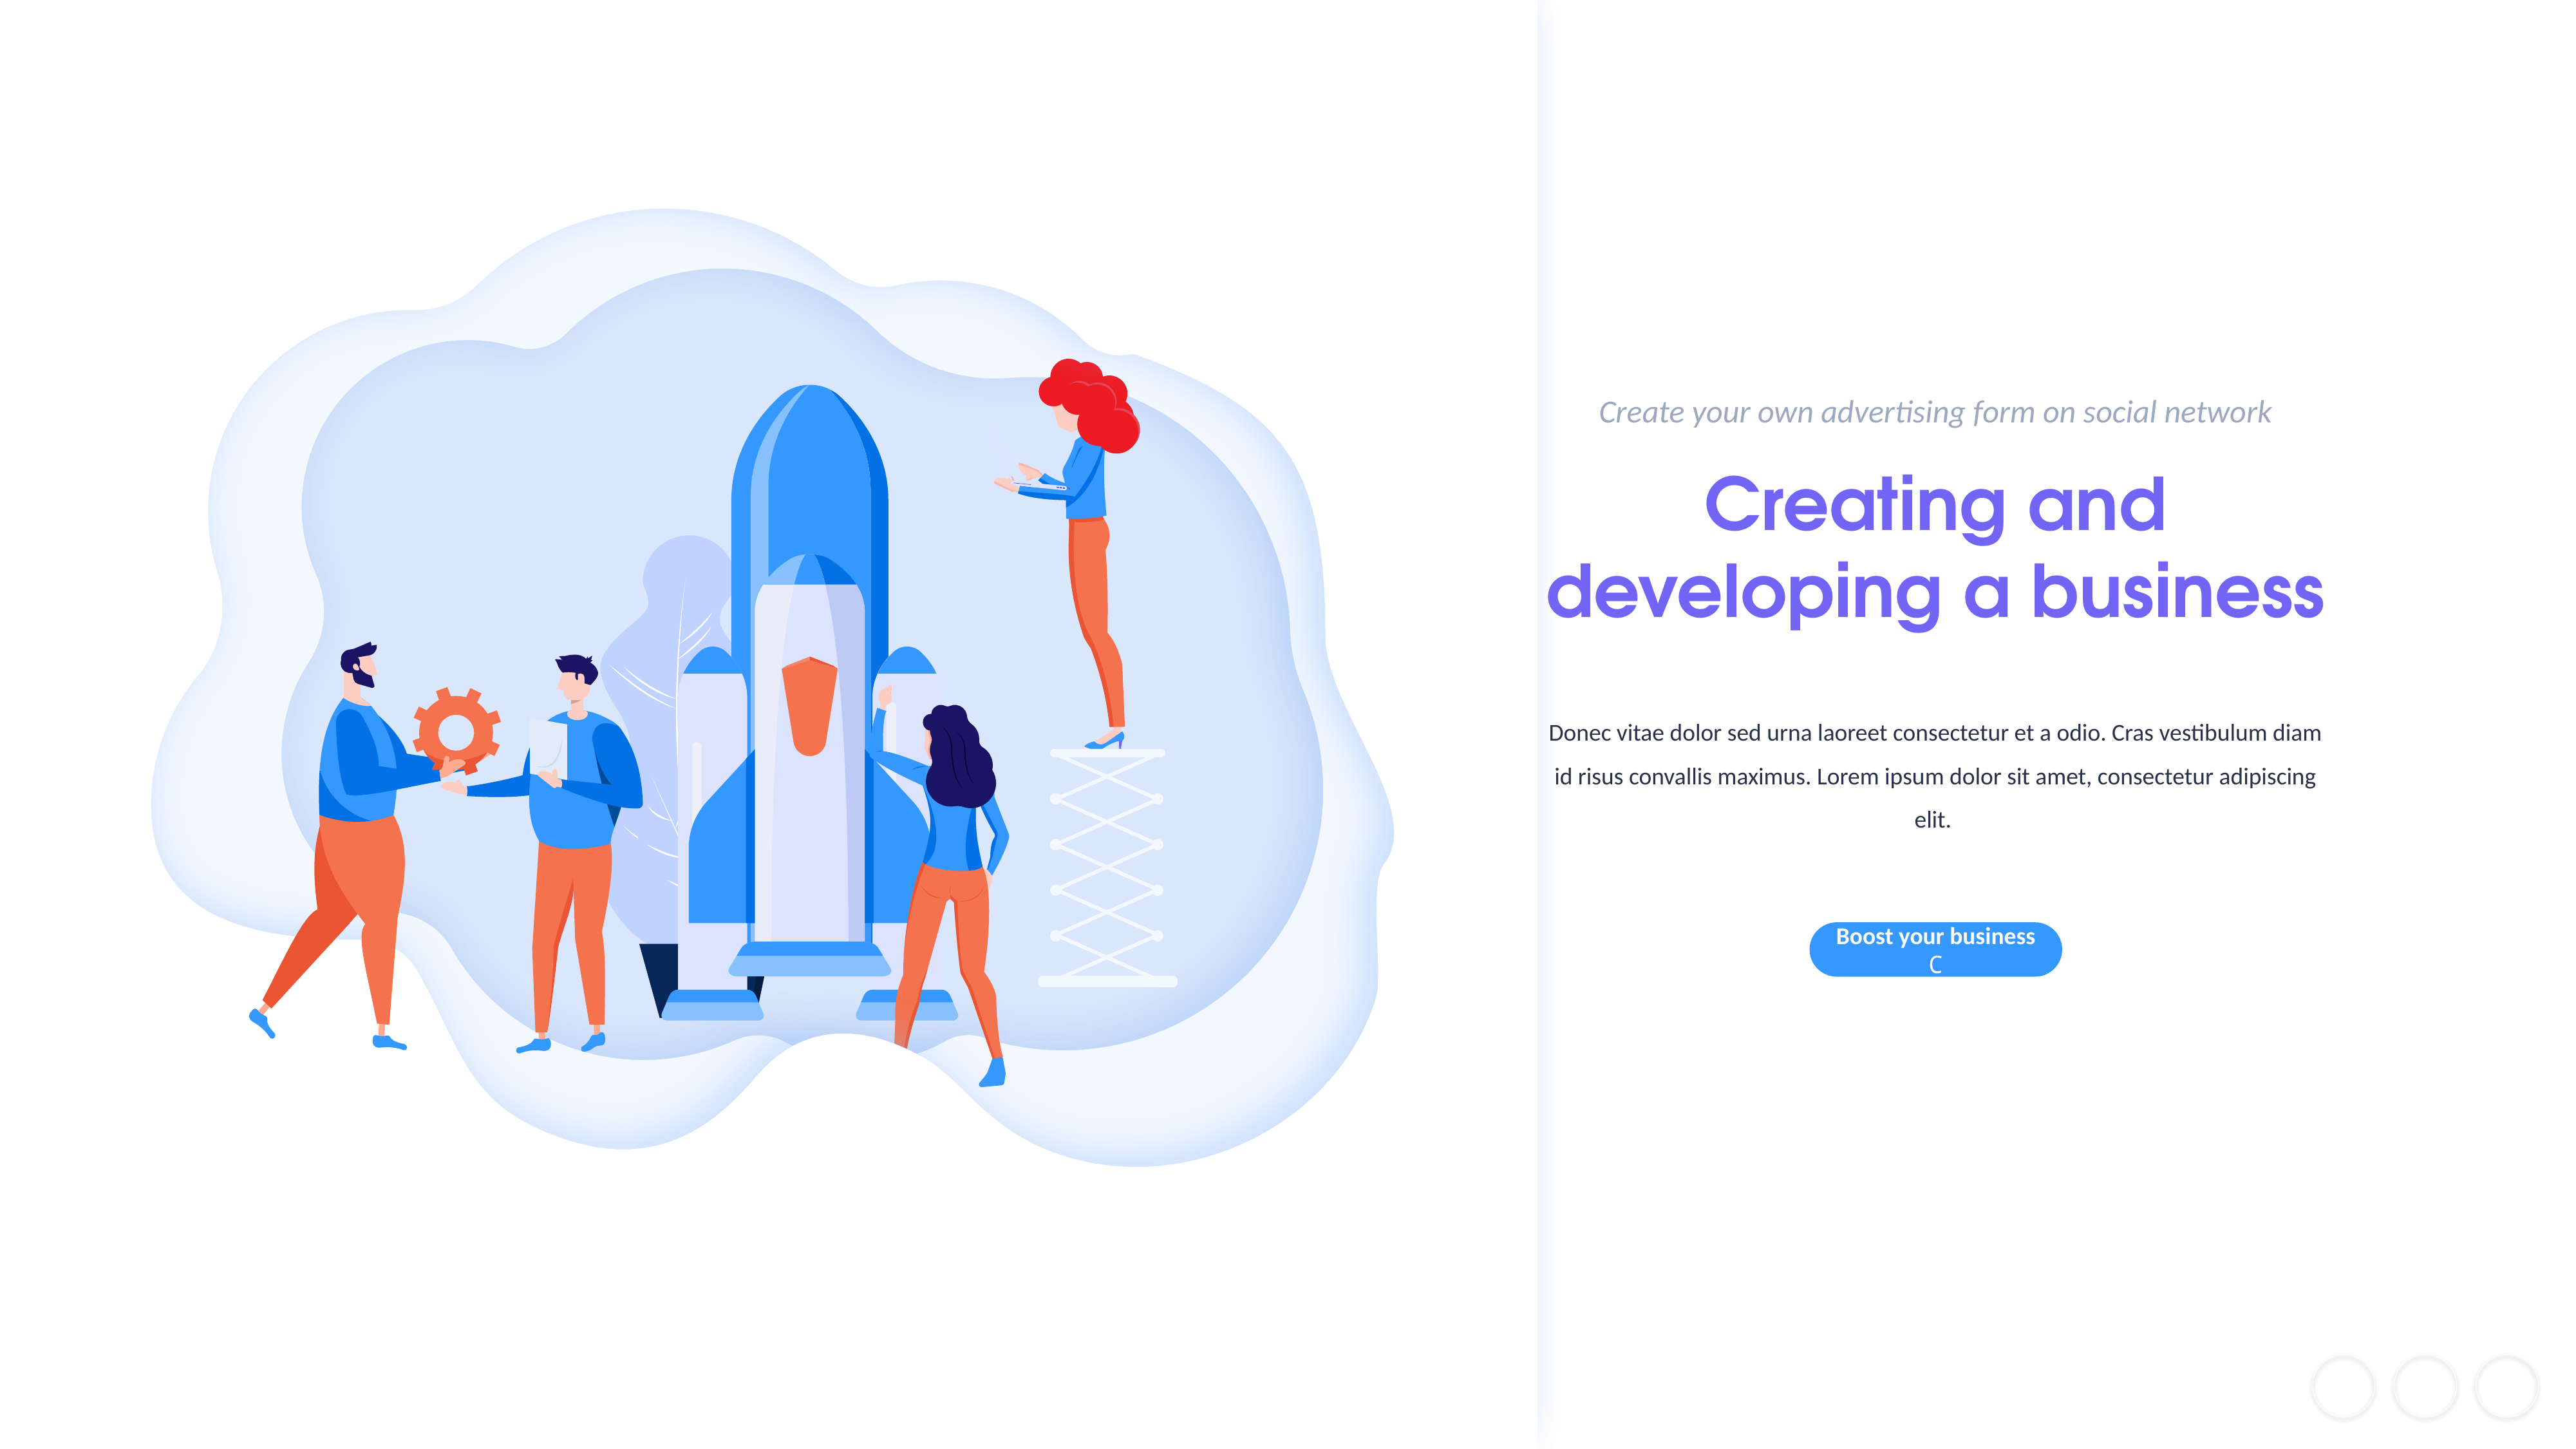

Create your own advertising form on social network
Creating and developing a business

Donec vitae dolor sed urna laoreet consectetur et a odio. Cras vestibulum diam id risus convallis maximus. Lorem ipsum dolor sit amet, consectetur adipiscing elit.

Boost your business C